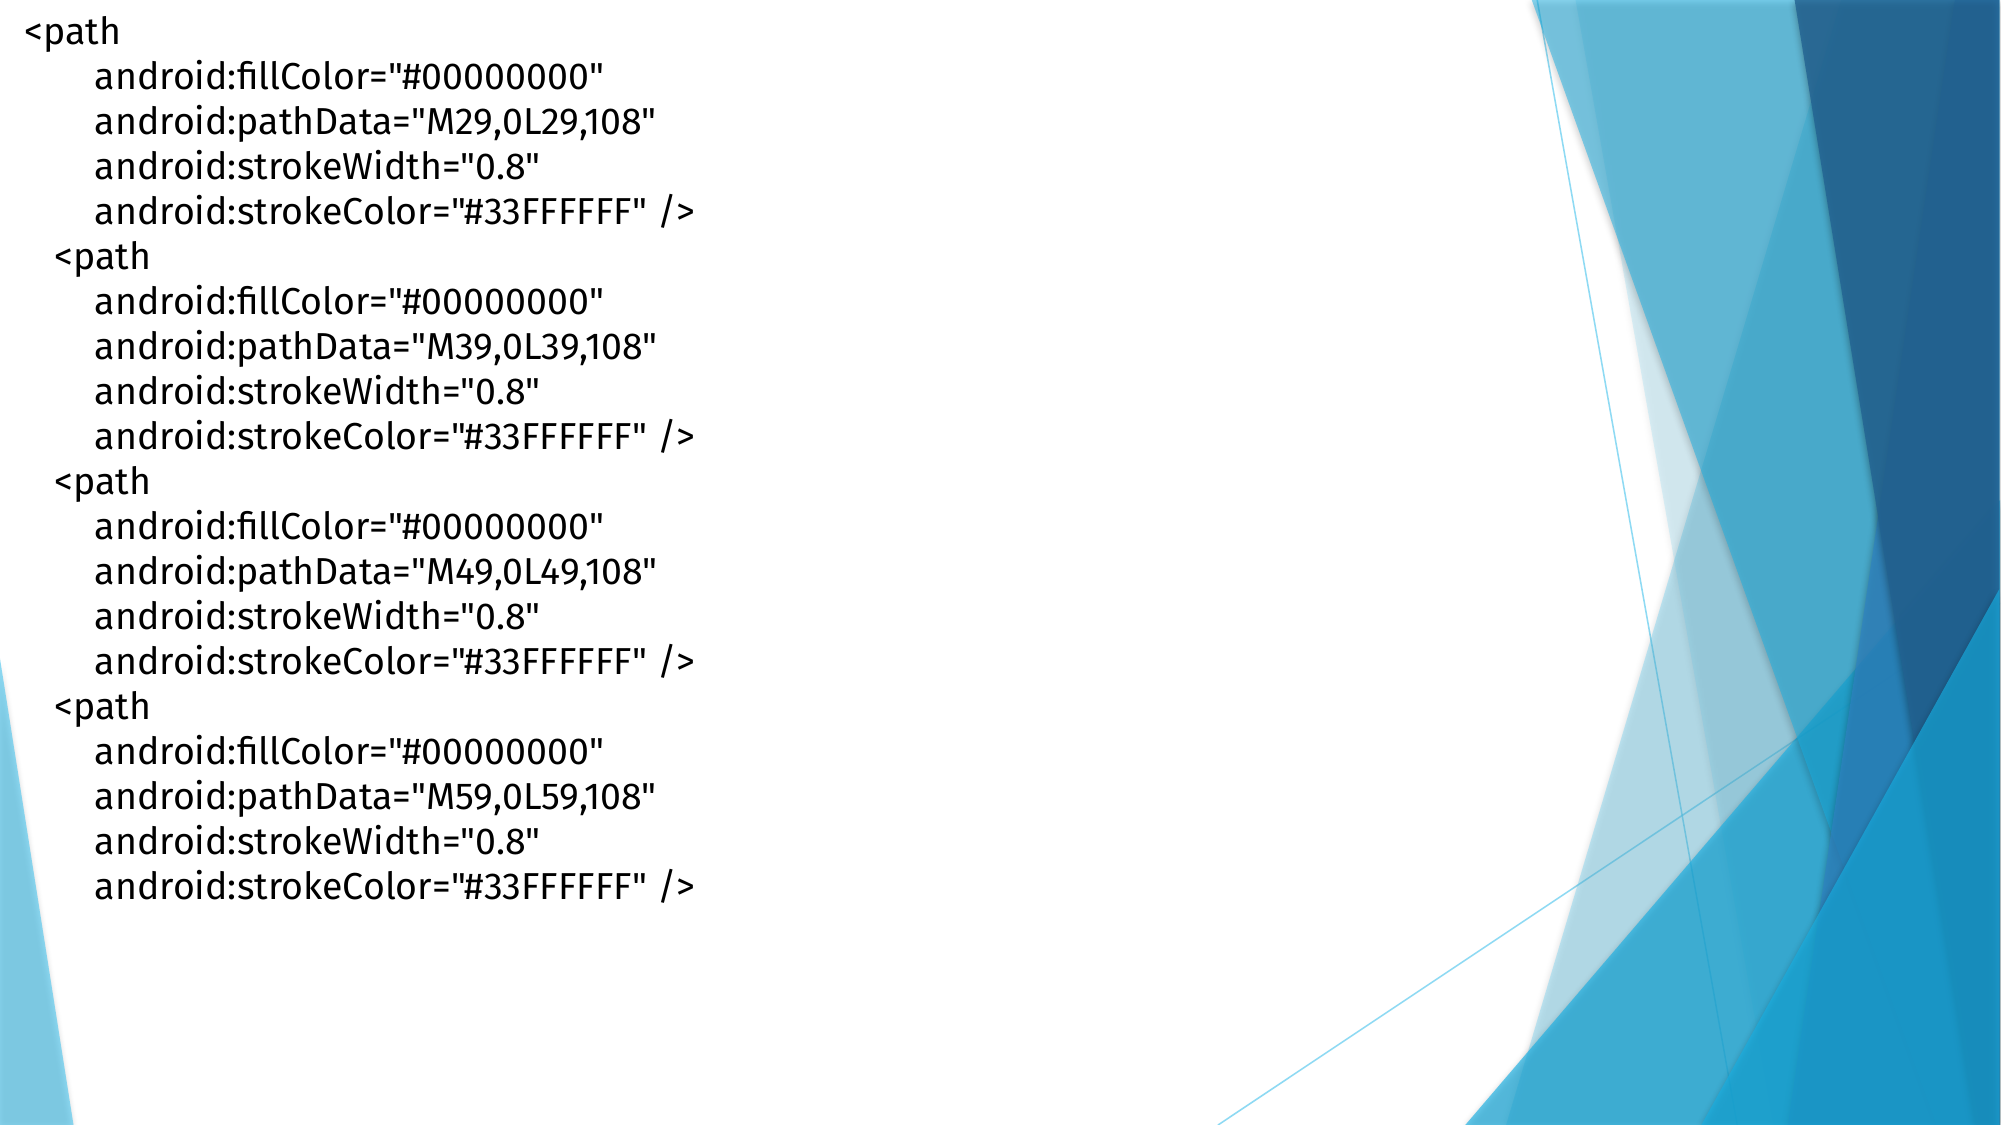

<path
        android:fillColor="#00000000"
        android:pathData="M29,0L29,108"
        android:strokeWidth="0.8"
        android:strokeColor="#33FFFFFF" />
    <path
        android:fillColor="#00000000"
        android:pathData="M39,0L39,108"
        android:strokeWidth="0.8"
        android:strokeColor="#33FFFFFF" />
    <path
        android:fillColor="#00000000"
        android:pathData="M49,0L49,108"
        android:strokeWidth="0.8"
        android:strokeColor="#33FFFFFF" />
    <path
        android:fillColor="#00000000"
        android:pathData="M59,0L59,108"
        android:strokeWidth="0.8"
        android:strokeColor="#33FFFFFF" />